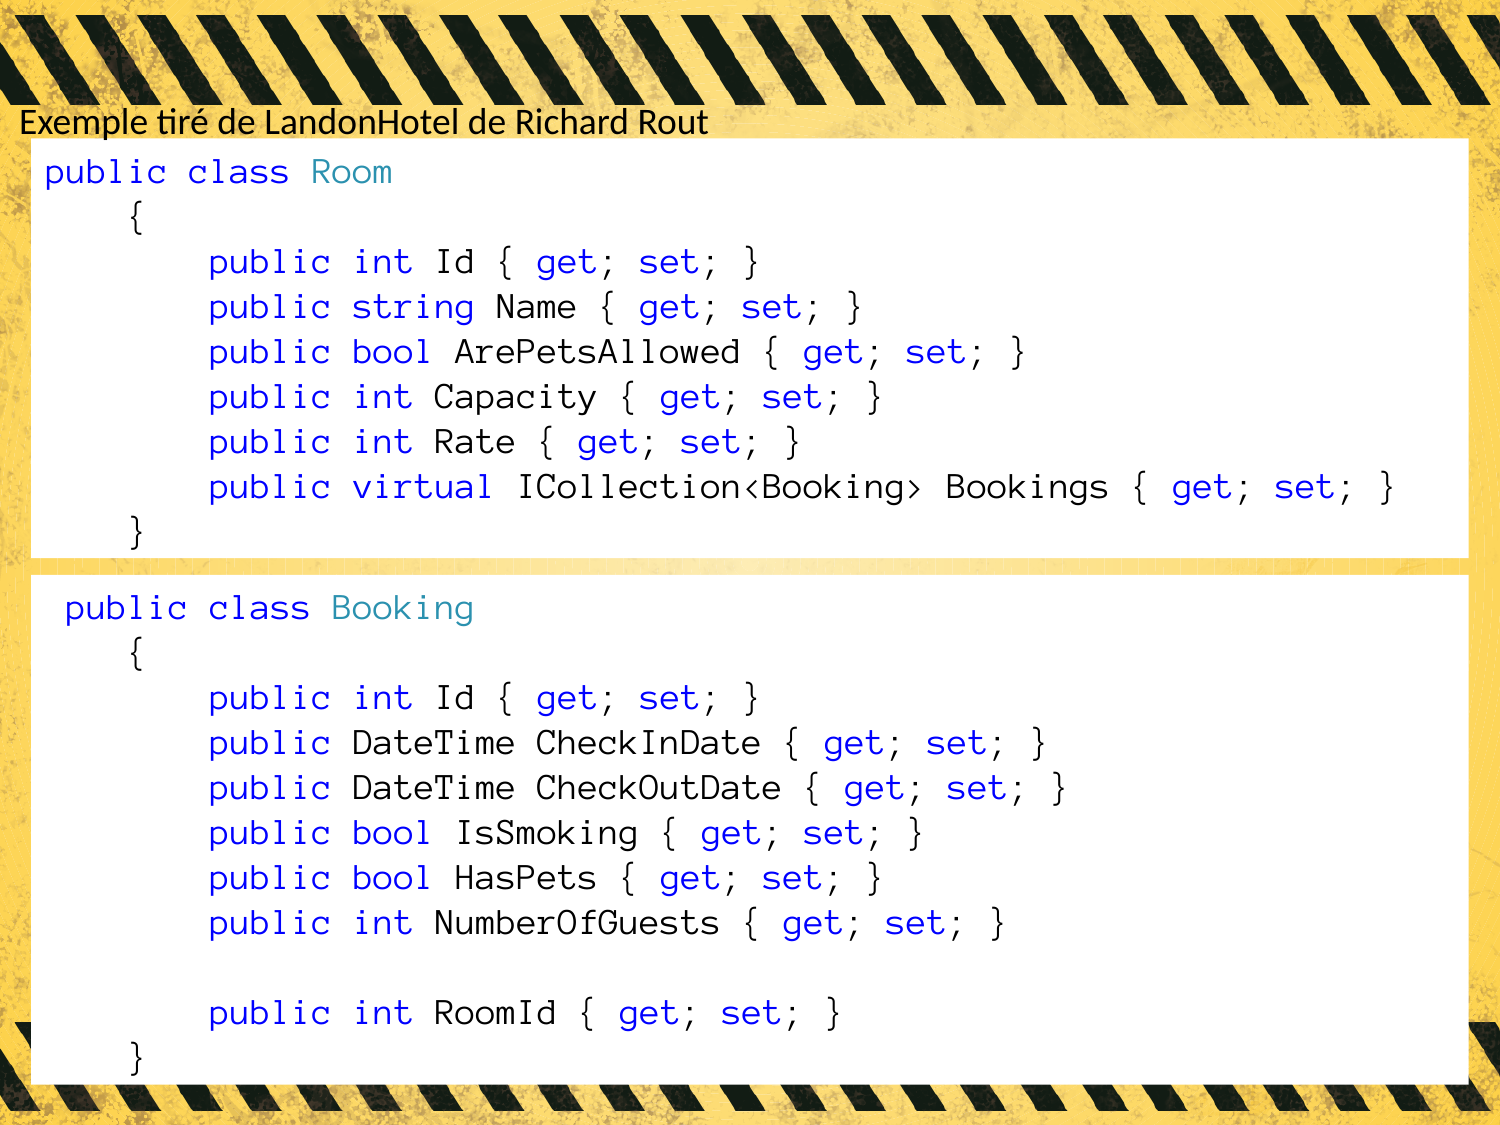

Exemple tiré de LandonHotel de Richard Rout
public class Room
    {
        public int Id { get; set; }
        public string Name { get; set; }
        public bool ArePetsAllowed { get; set; }
        public int Capacity { get; set; }
        public int Rate { get; set; }
        public virtual ICollection<Booking> Bookings { get; set; }
    }
 public class Booking
    {
        public int Id { get; set; }
        public DateTime CheckInDate { get; set; }
        public DateTime CheckOutDate { get; set; }
        public bool IsSmoking { get; set; }
        public bool HasPets { get; set; }
        public int NumberOfGuests { get; set; }

        public int RoomId { get; set; }
    }